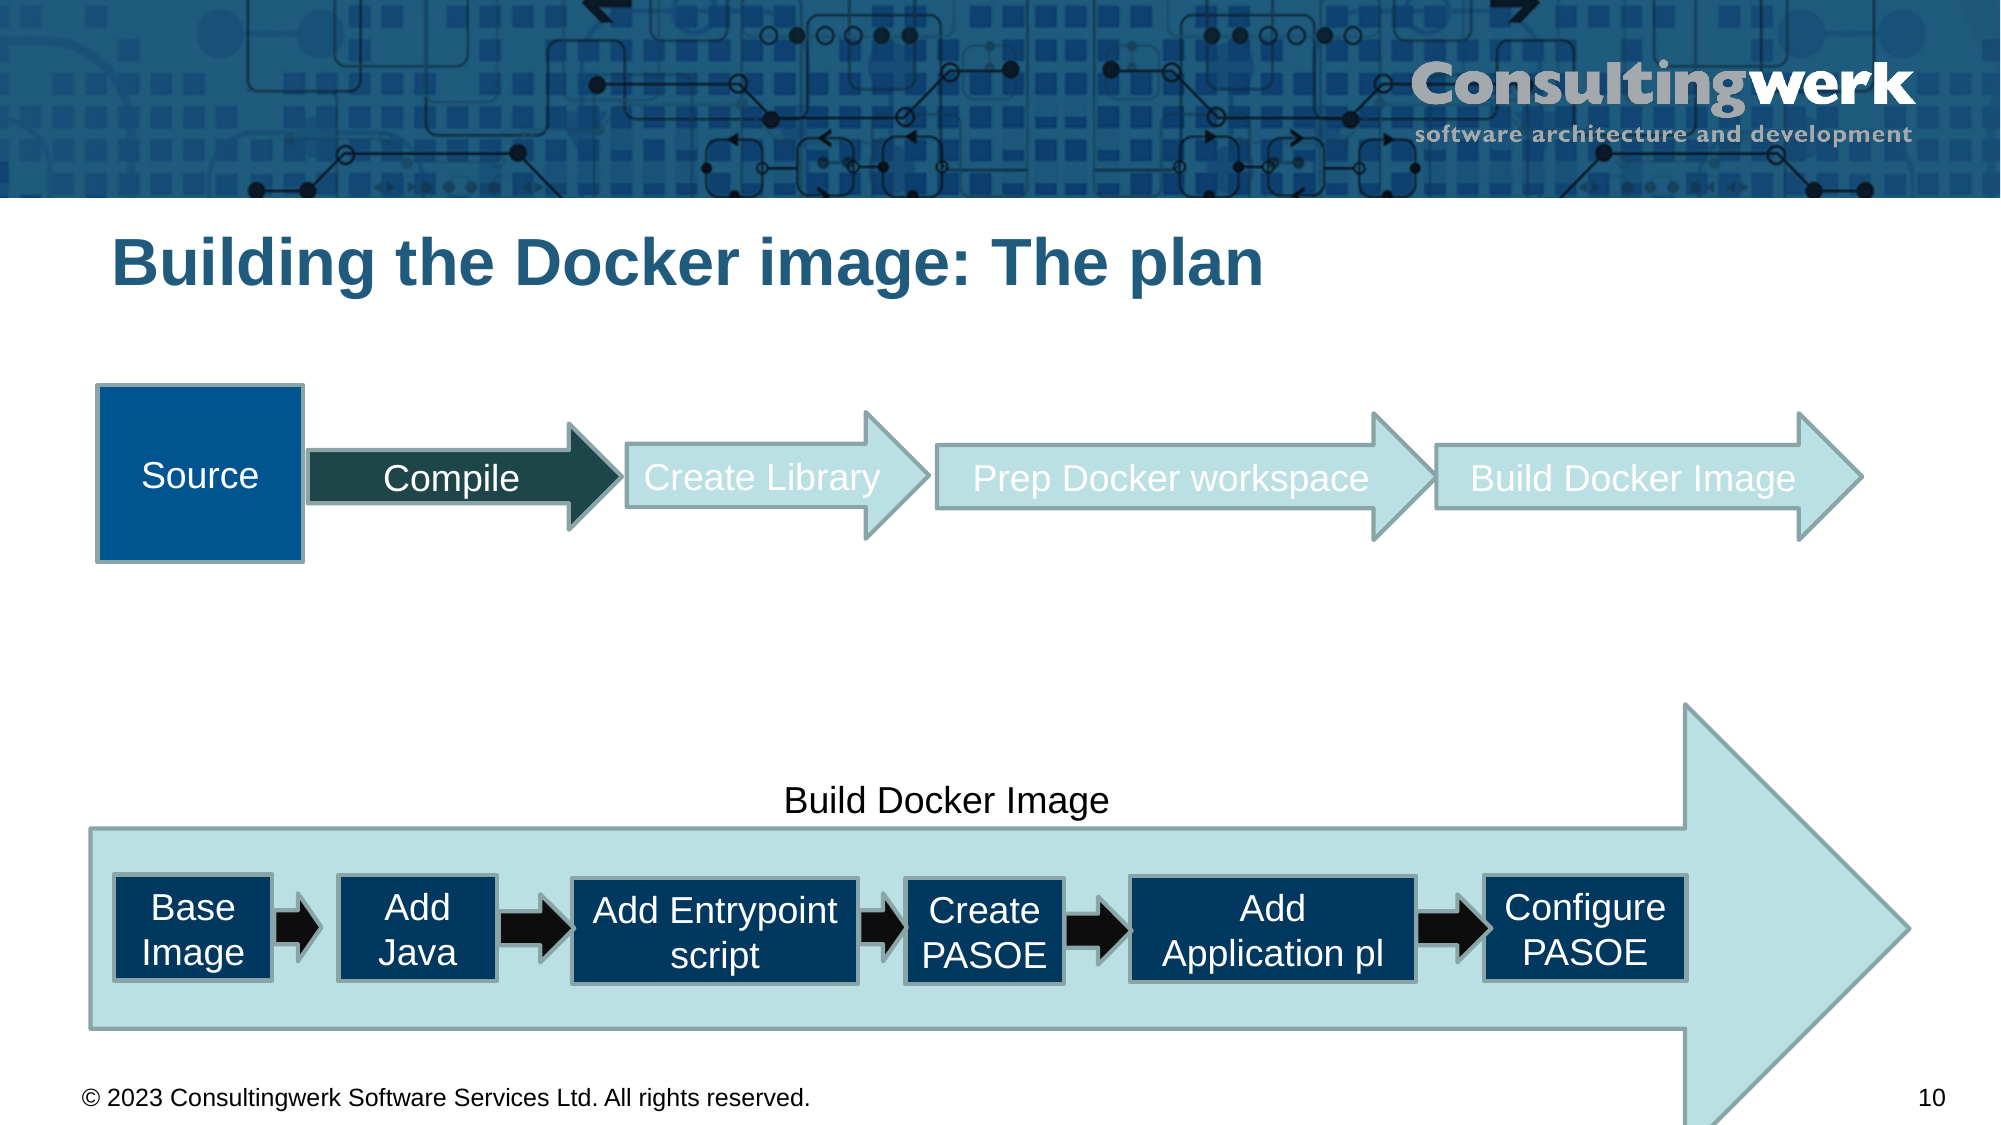

# Building the Docker image: The plan
Source
Create Library
Prep Docker workspace
Build Docker Image
Compile

Build Docker Image

Base Image
Configure PASOE
Add Java
Add Application pl
Create PASOE
Add Entrypoint script

10